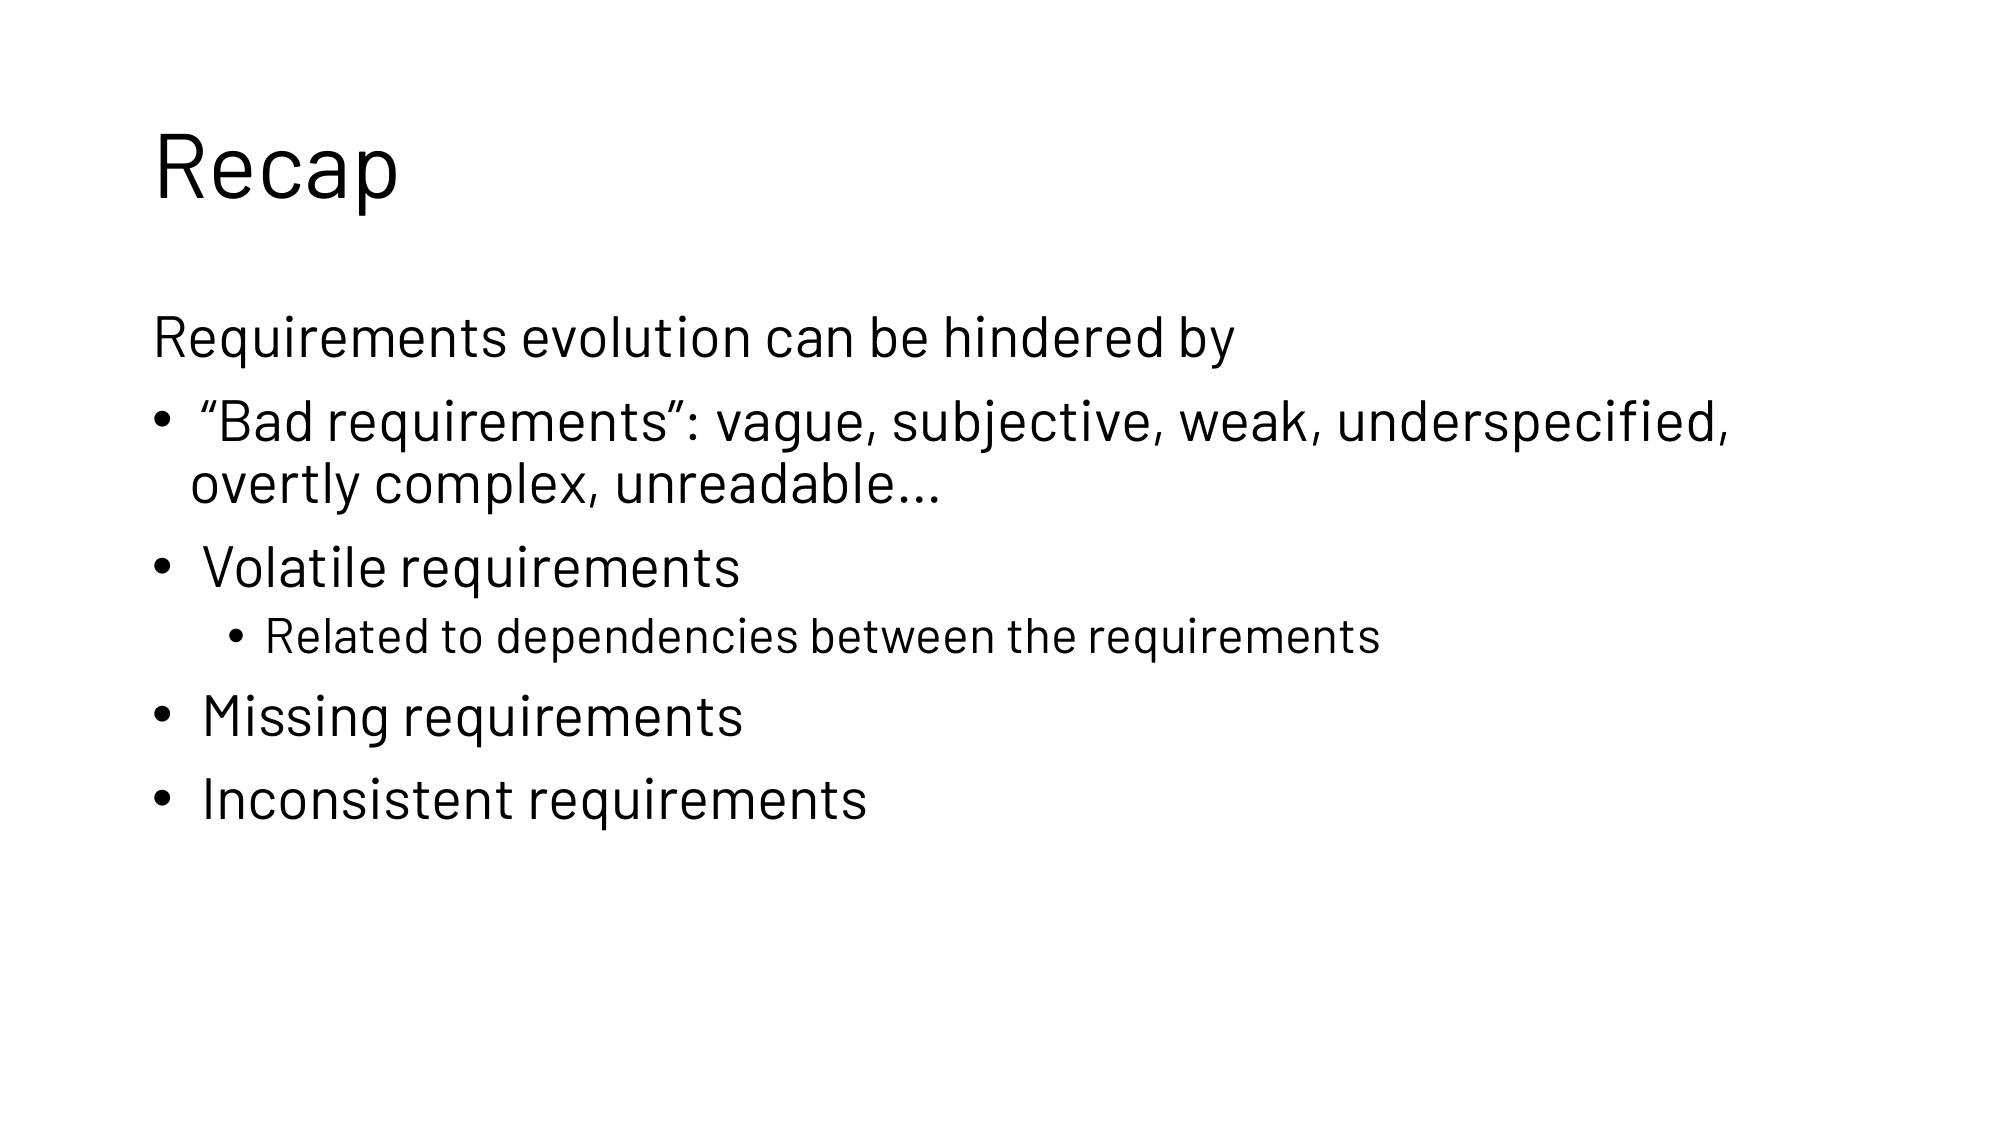

# Recap
Requirements evolution can be hindered by
 “Bad requirements”: vague, subjective, weak, underspecified, overtly complex, unreadable…
 Volatile requirements
Related to dependencies between the requirements
 Missing requirements
 Inconsistent requirements